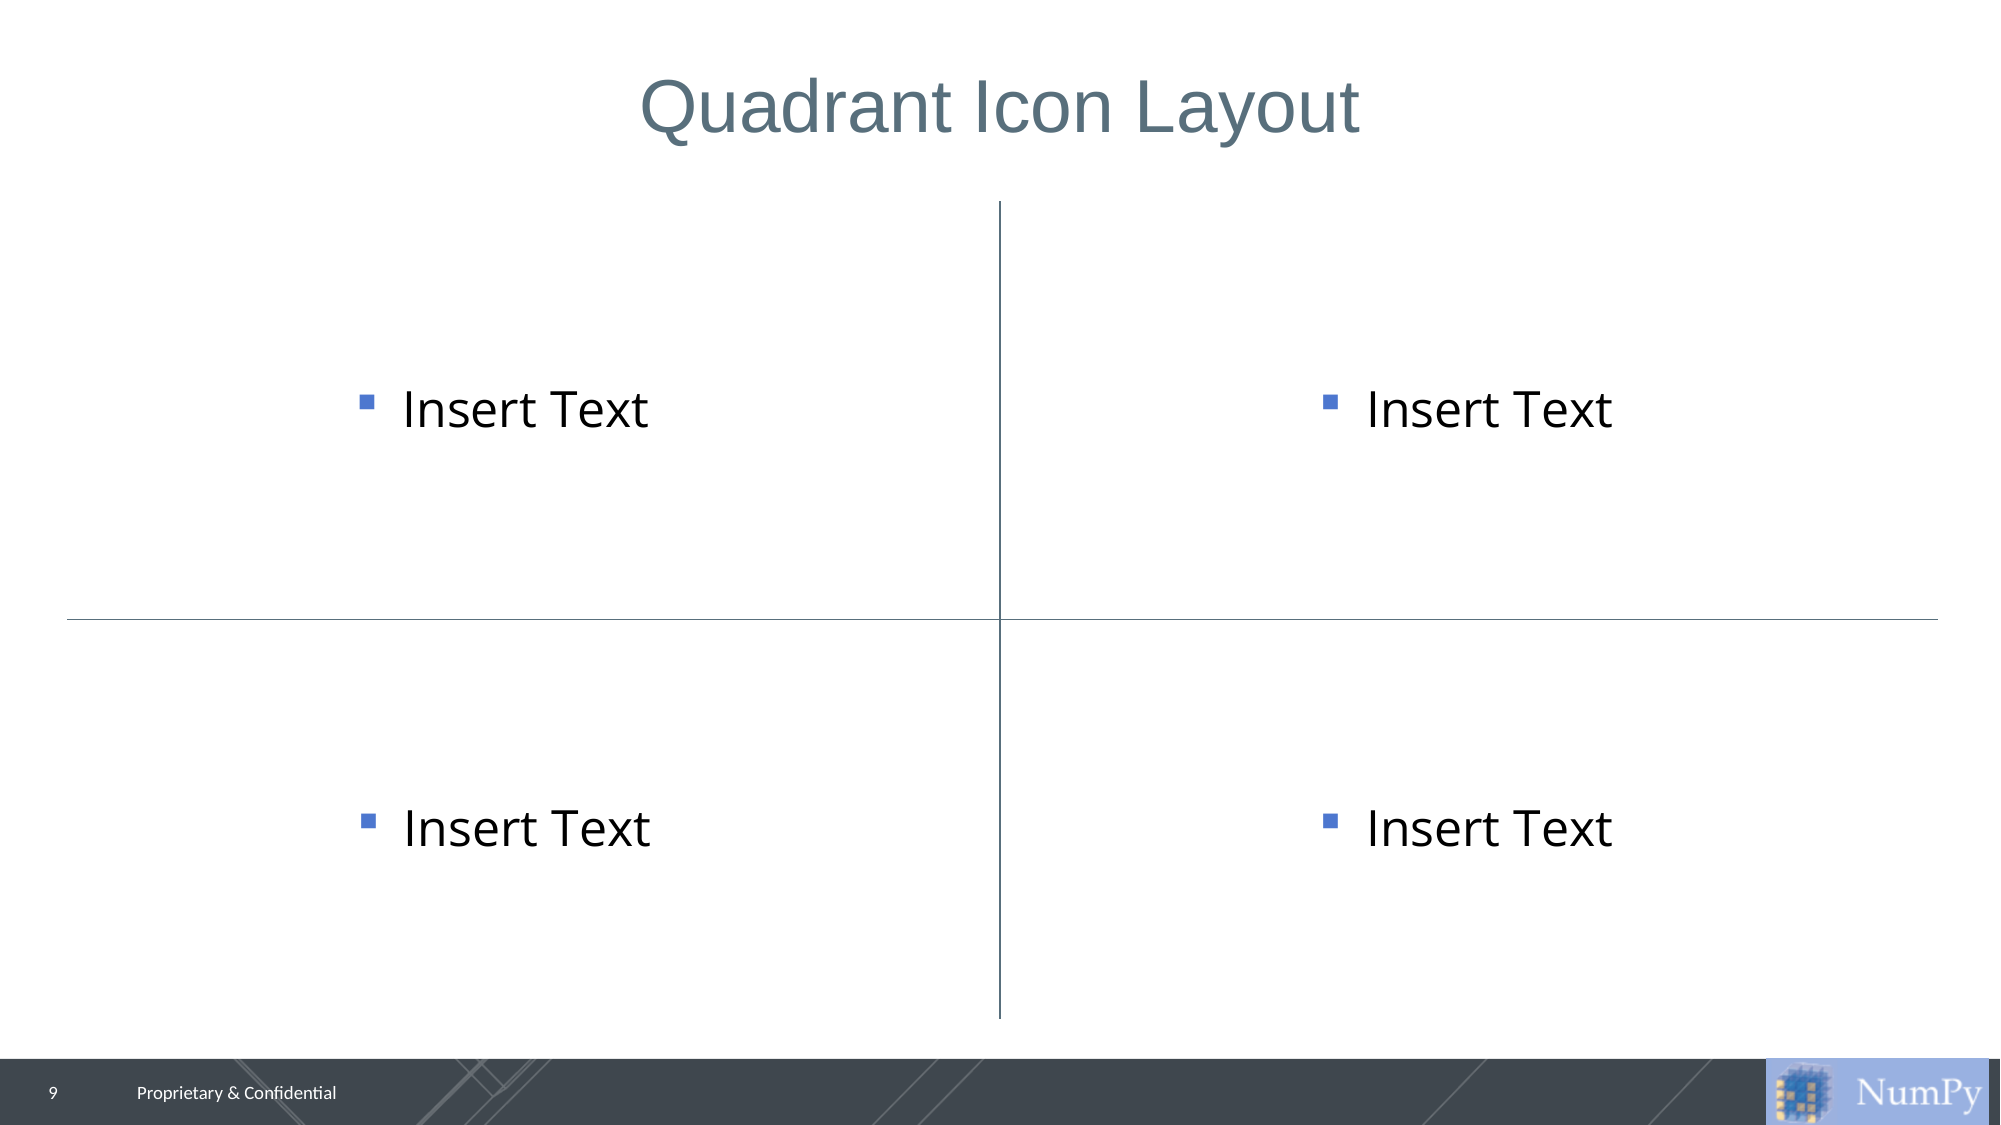

# Quadrant Icon Layout
Insert Text
Insert Text

Insert Text
Insert Text

9
Proprietary & Confidential